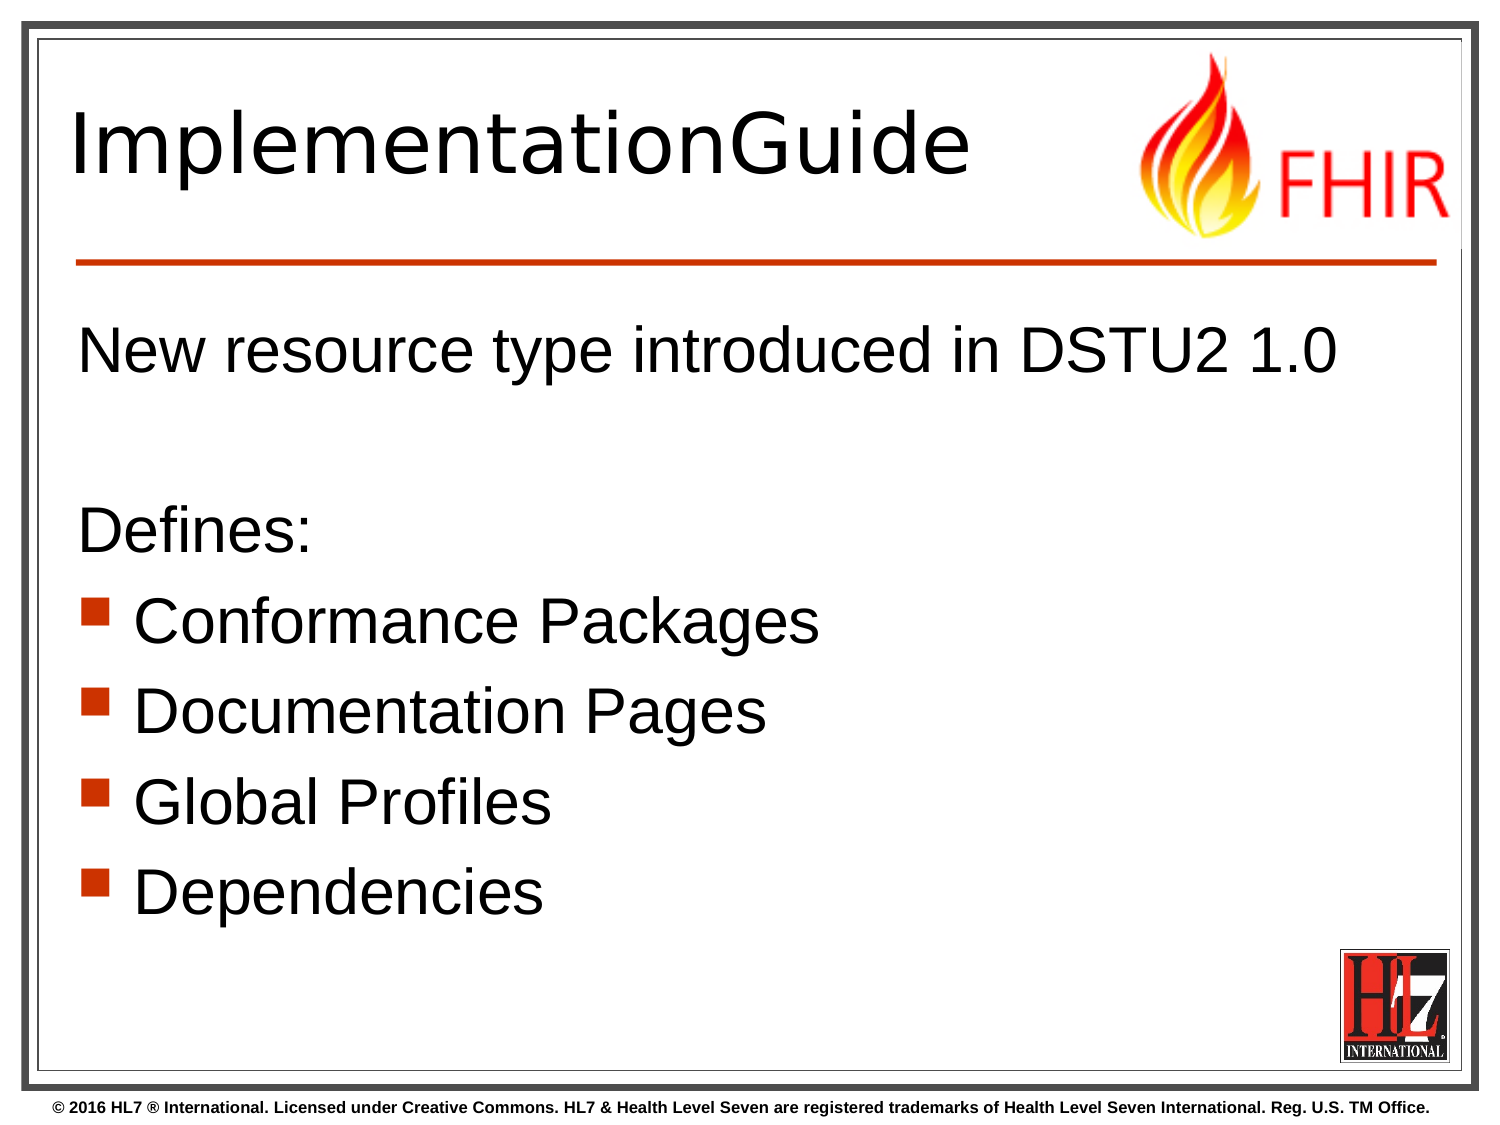

# ImplementationGuide
New resource type introduced in DSTU2 1.0

Defines:
Conformance Packages
Documentation Pages
Global Profiles
Dependencies